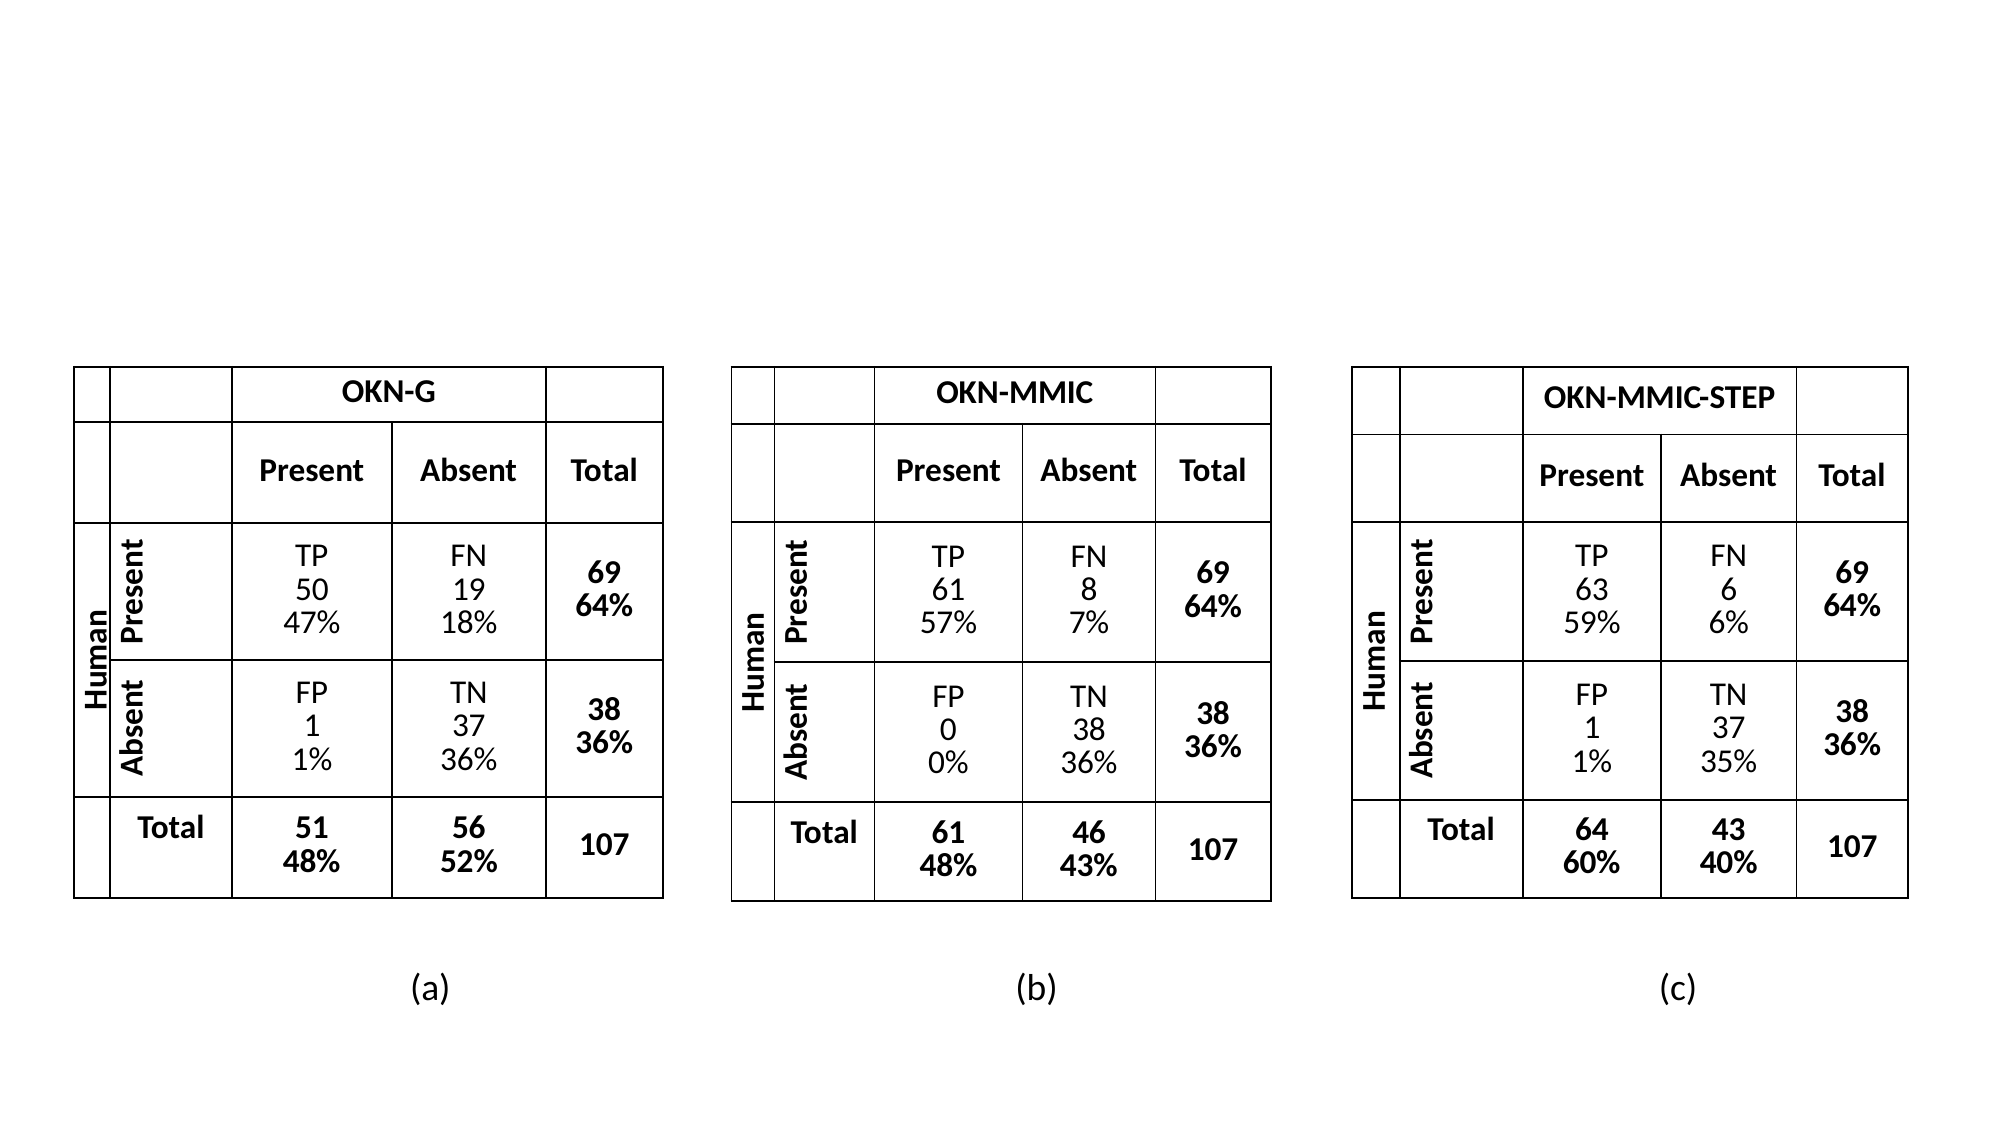

|  |  | OKN-MMIC-STEP |  |  |
| --- | --- | --- | --- | --- |
|  |  | Present | Absent | Total |
| Human | Present | TP 63 59% | FN 6 6% | 69 64% |
|  | Absent | FP 1 1% | TN 37 35% | 38 36% |
|  | Total | 64 60% | 43 40% | 107 |
|  |  | OKN-G |  |  |
| --- | --- | --- | --- | --- |
|  |  | Present | Absent | Total |
| Human | Present | TP 50 47% | FN 19 18% | 69 64% |
|  | Absent | FP 1 1% | TN 37 36% | 38 36% |
|  | Total | 51 48% | 56 52% | 107 |
|  |  | OKN-MMIC |  |  |
| --- | --- | --- | --- | --- |
|  |  | Present | Absent | Total |
| Human | Present | TP 61 57% | FN 8 7% | 69 64% |
|  | Absent | FP 0 0% | TN 38 36% | 38 36% |
|  | Total | 61 48% | 46 43% | 107 |
(a)
(b)
(c)